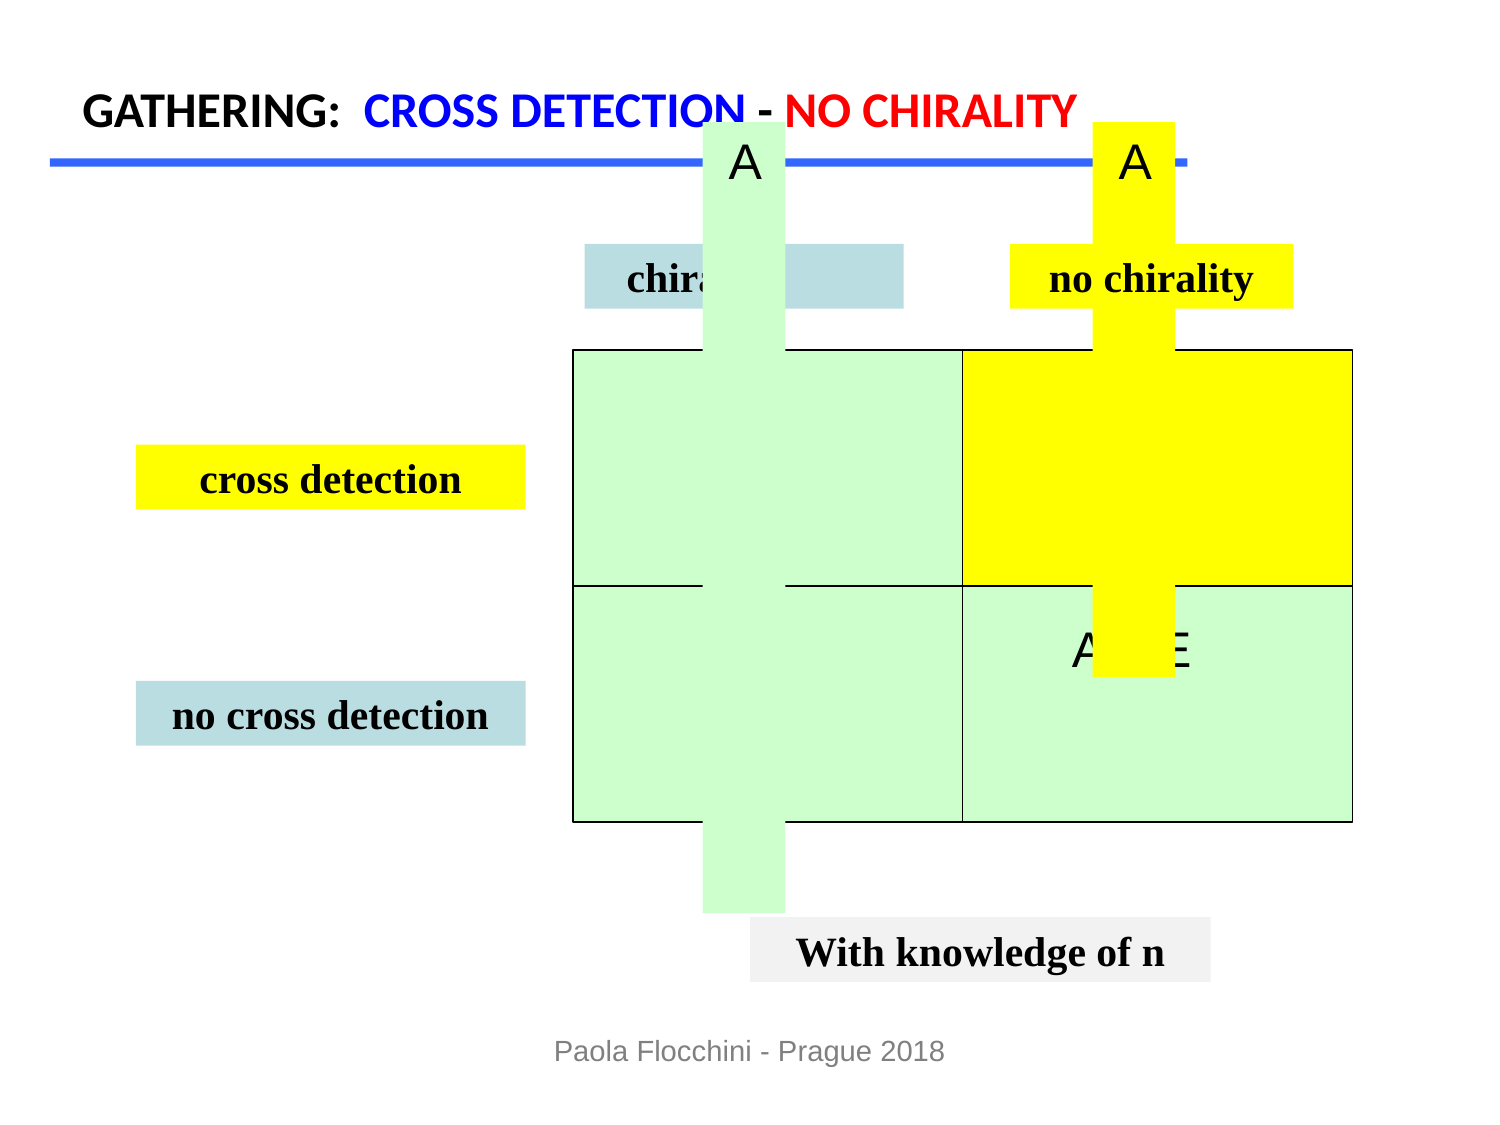

GATHERING:  CROSS DETECTION - NO CHIRALITY

  chirality
no chirality
LOOK
LOOK

 A

 A
cross detection

 A

A  \ E
no cross detection
With knowledge of n

Paola Flocchini - Prague 2018